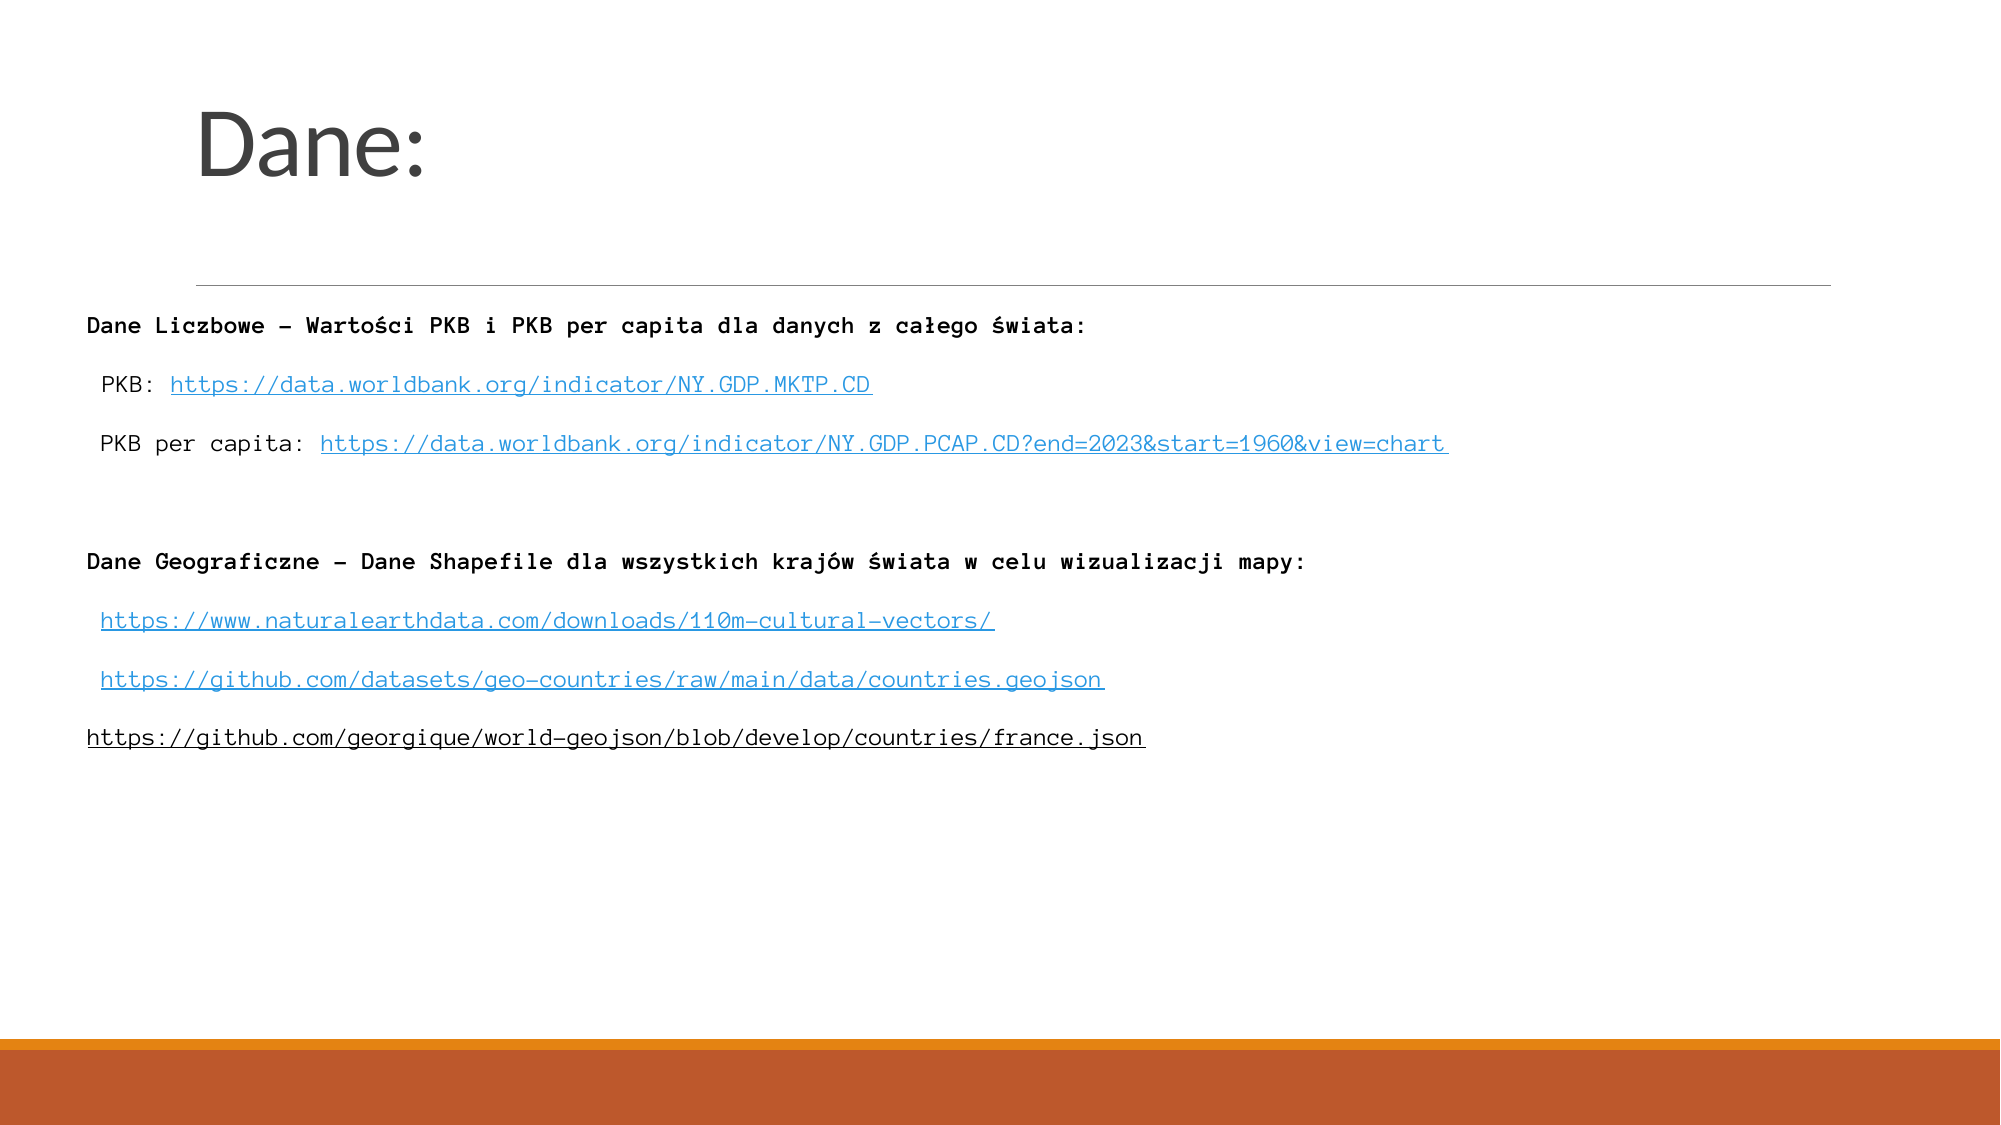

# Dane:
Dane Liczbowe - Wartości PKB i PKB per capita dla danych z całego świata:
PKB: https://data.worldbank.org/indicator/NY.GDP.MKTP.CD
 PKB per capita: https://data.worldbank.org/indicator/NY.GDP.PCAP.CD?end=2023&start=1960&view=chart

Dane Geograficzne – Dane Shapefile dla wszystkich krajów świata w celu wizualizacji mapy:
 https://www.naturalearthdata.com/downloads/110m-cultural-vectors/
 https://github.com/datasets/geo-countries/raw/main/data/countries.geojson
https://github.com/georgique/world-geojson/blob/develop/countries/france.json